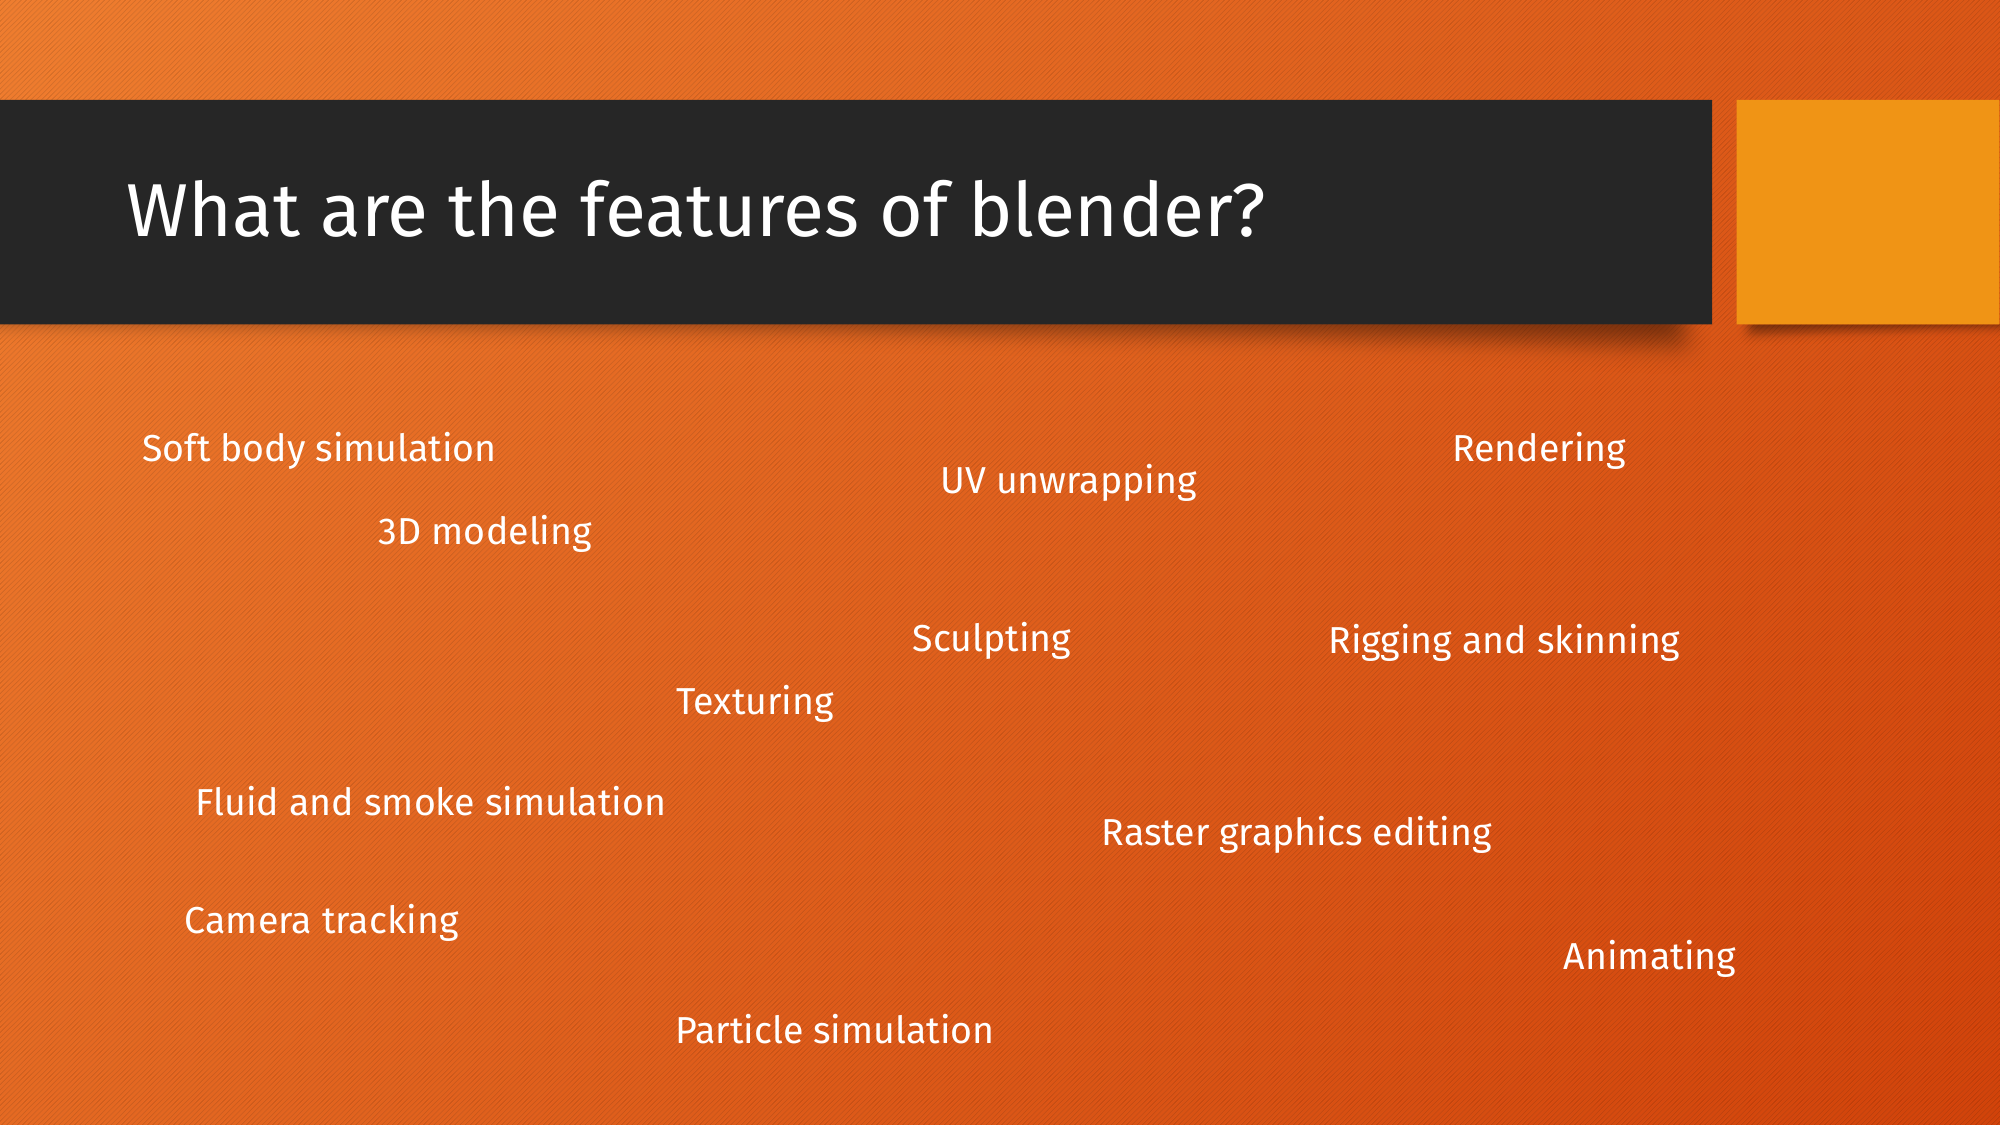

# What are the features of blender?
Soft body simulation
Rendering
UV unwrapping
3D modeling
Sculpting
Rigging and skinning
Texturing
Fluid and smoke simulation
Raster graphics editing
Camera tracking
Animating
Particle simulation